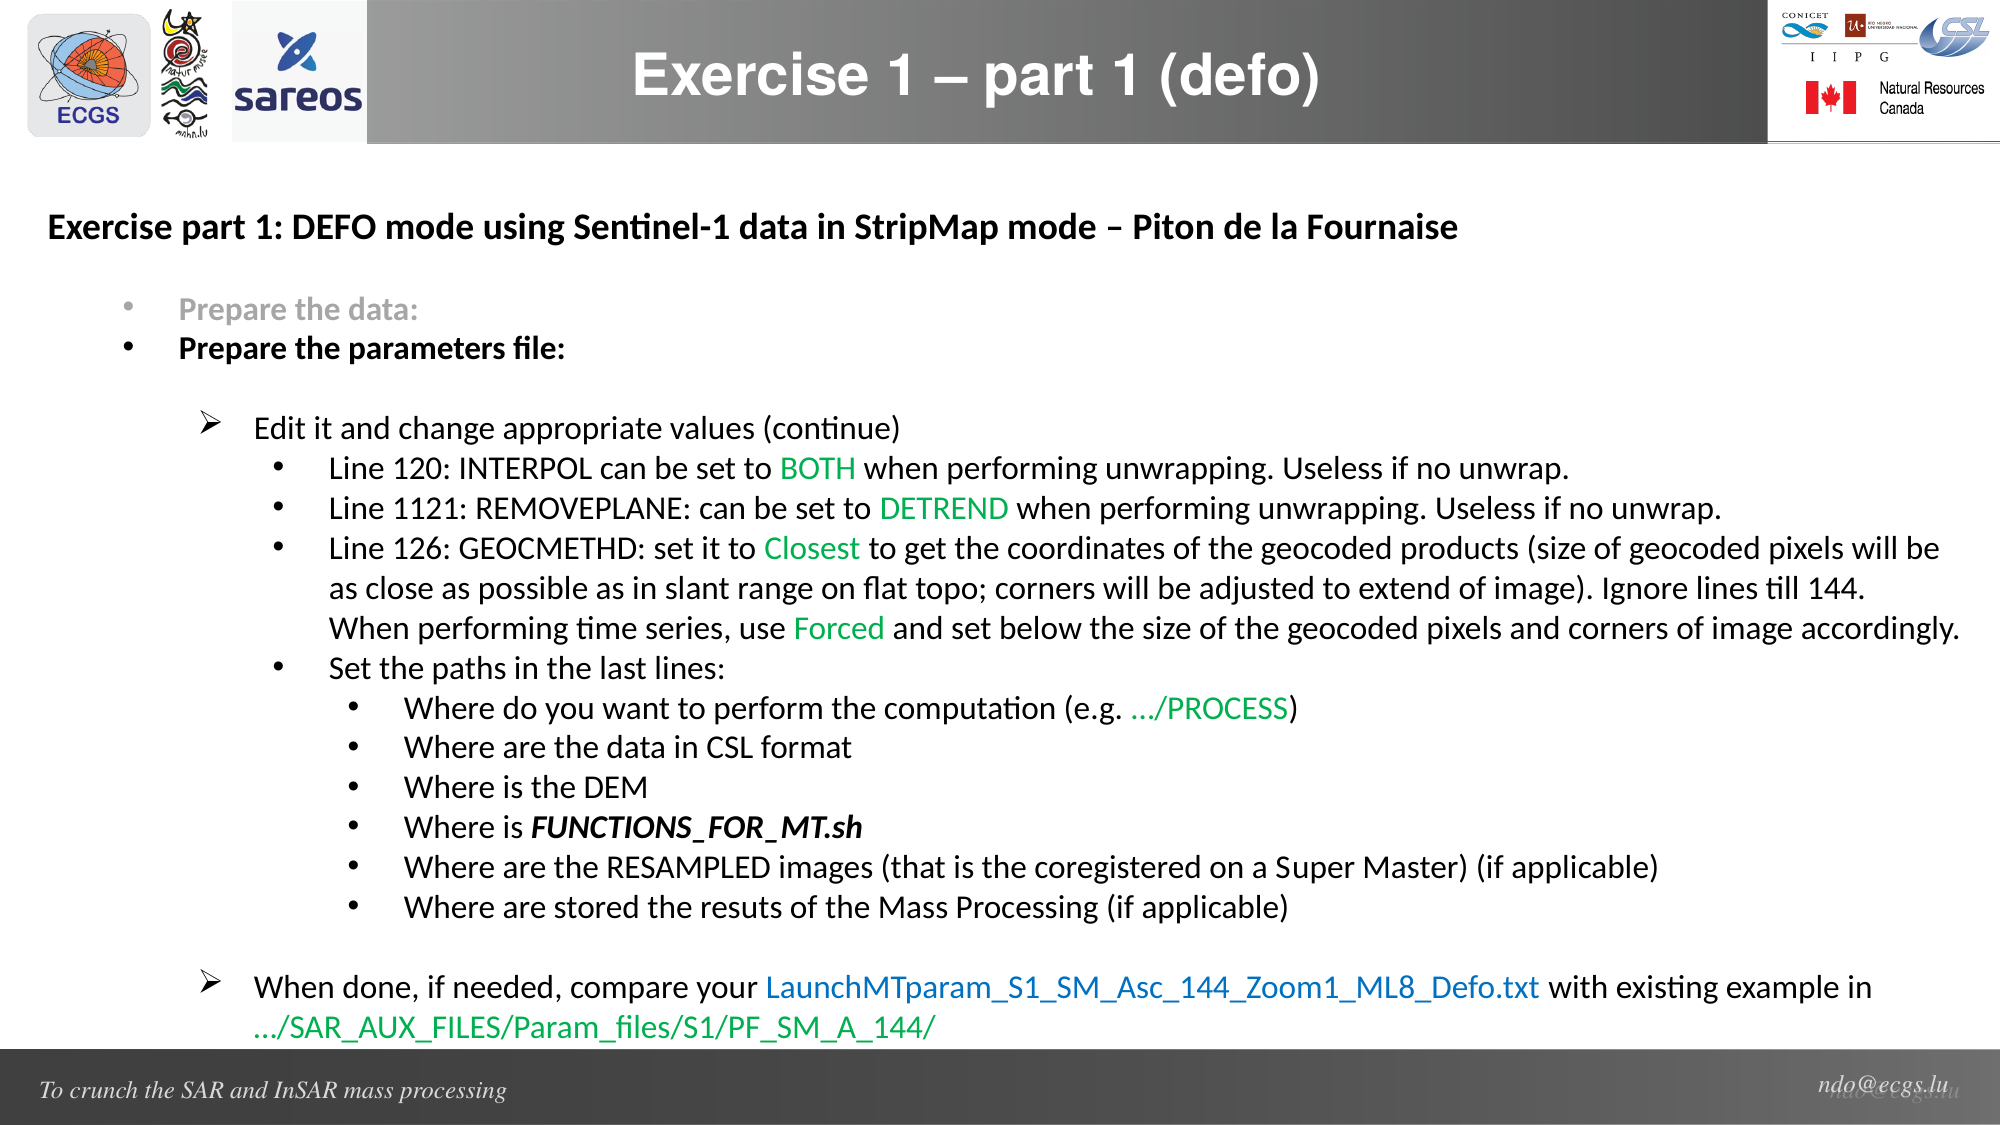

Exercise 1 – part 1 (defo)
Exercise part 1: DEFO mode using Sentinel-1 data in StripMap mode – Piton de la Fournaise

Prepare the data:
Prepare the parameters file:

Edit it and change appropriate values (continue)
Line 120: INTERPOL can be set to BOTH when performing unwrapping. Useless if no unwrap.
Line 1121: REMOVEPLANE: can be set to DETREND when performing unwrapping. Useless if no unwrap.
Line 126: GEOCMETHD: set it to Closest to get the coordinates of the geocoded products (size of geocoded pixels will be as close as possible as in slant range on flat topo; corners will be adjusted to extend of image). Ignore lines till 144.
When performing time series, use Forced and set below the size of the geocoded pixels and corners of image accordingly.
Set the paths in the last lines:
Where do you want to perform the computation (e.g. …/PROCESS)
Where are the data in CSL format
Where is the DEM
Where is FUNCTIONS_FOR_MT.sh
Where are the RESAMPLED images (that is the coregistered on a Super Master) (if applicable)
Where are stored the resuts of the Mass Processing (if applicable)

When done, if needed, compare your LaunchMTparam_S1_SM_Asc_144_Zoom1_ML8_Defo.txt with existing example in
…/SAR_AUX_FILES/Param_files/S1/PF_SM_A_144/